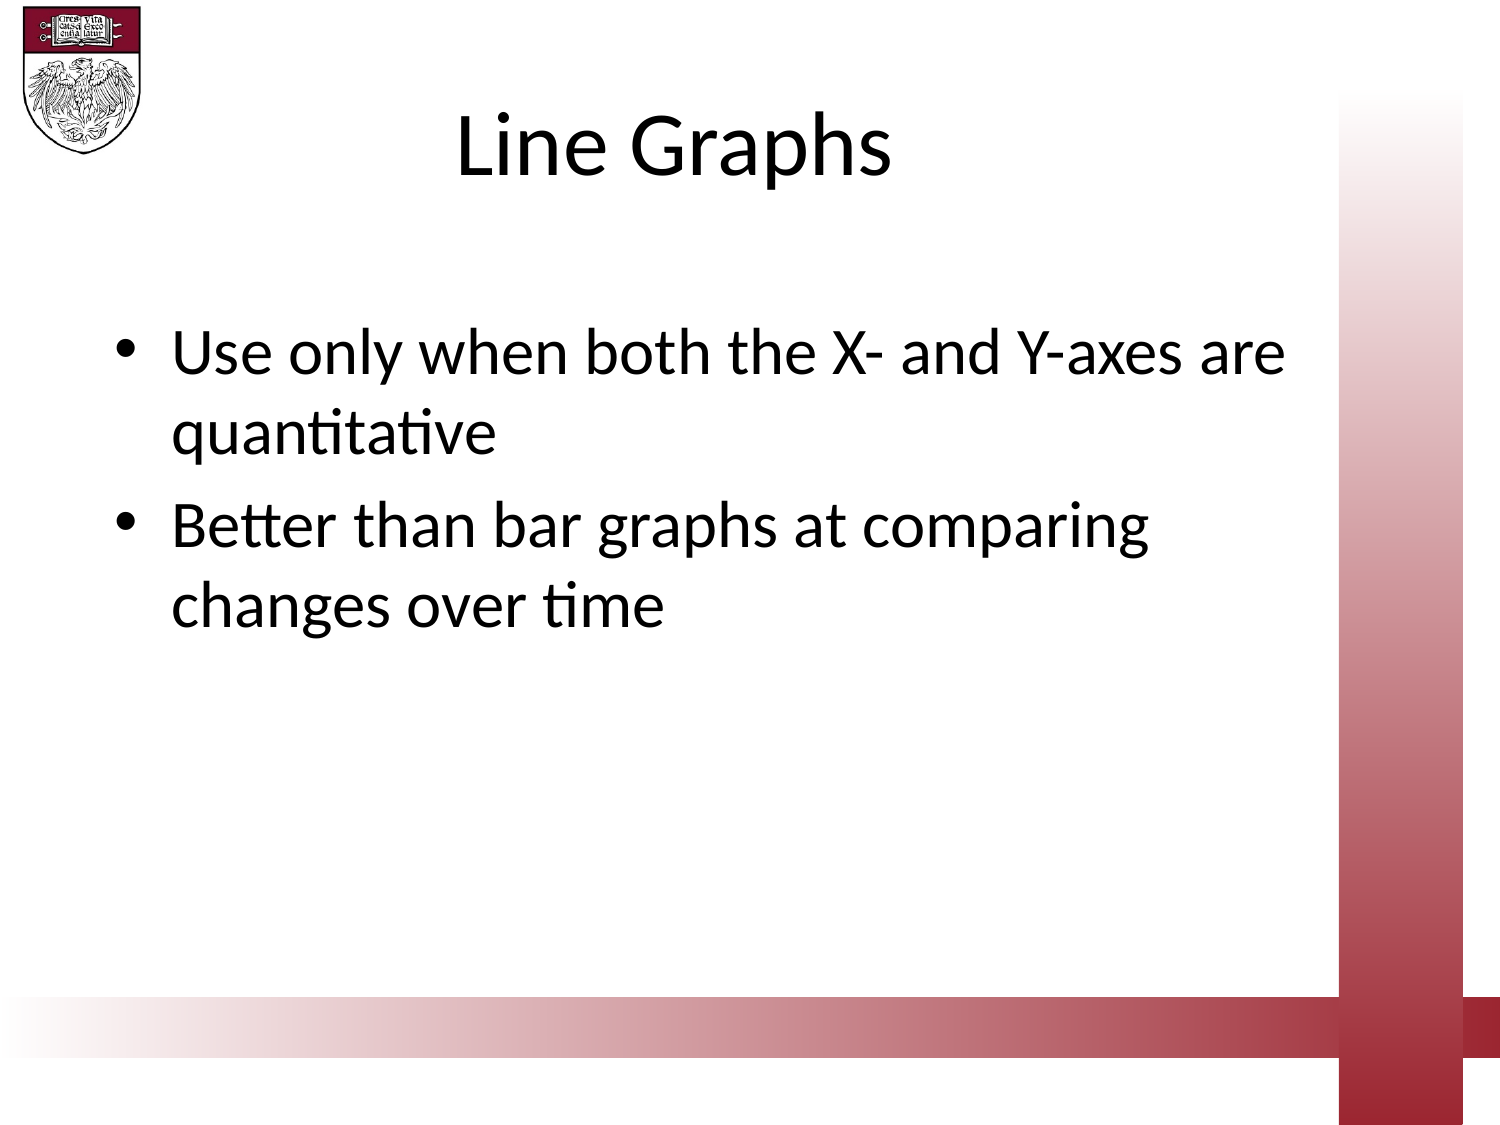

Line Graphs
Use only when both the X- and Y-axes are quantitative
Better than bar graphs at comparing changes over time